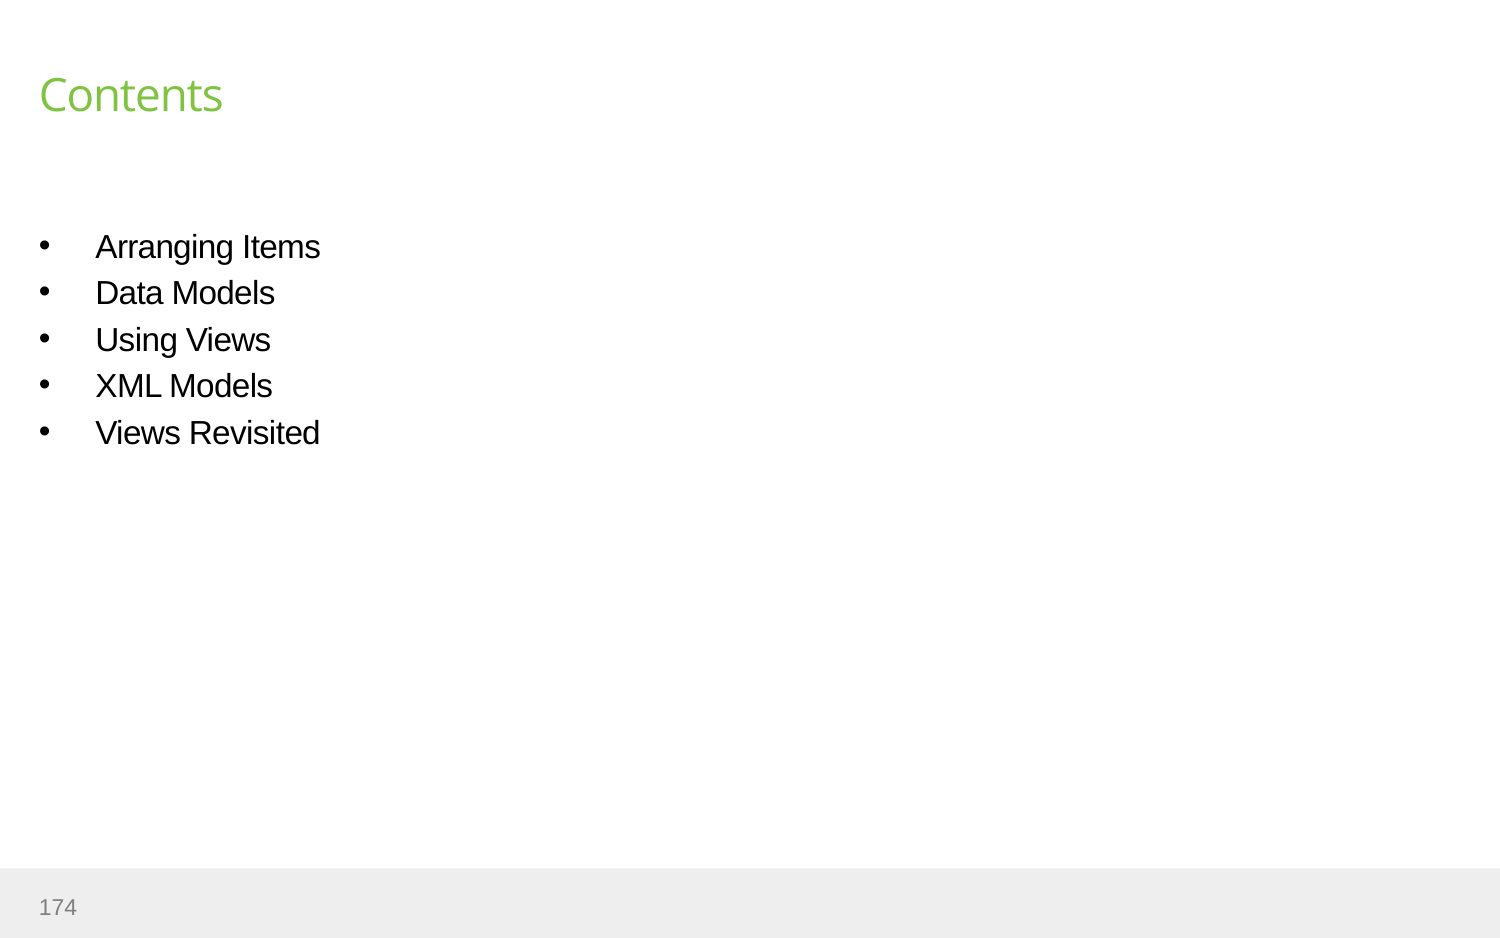

# Contents
Arranging Items
Data Models
Using Views
XML Models
Views Revisited
174